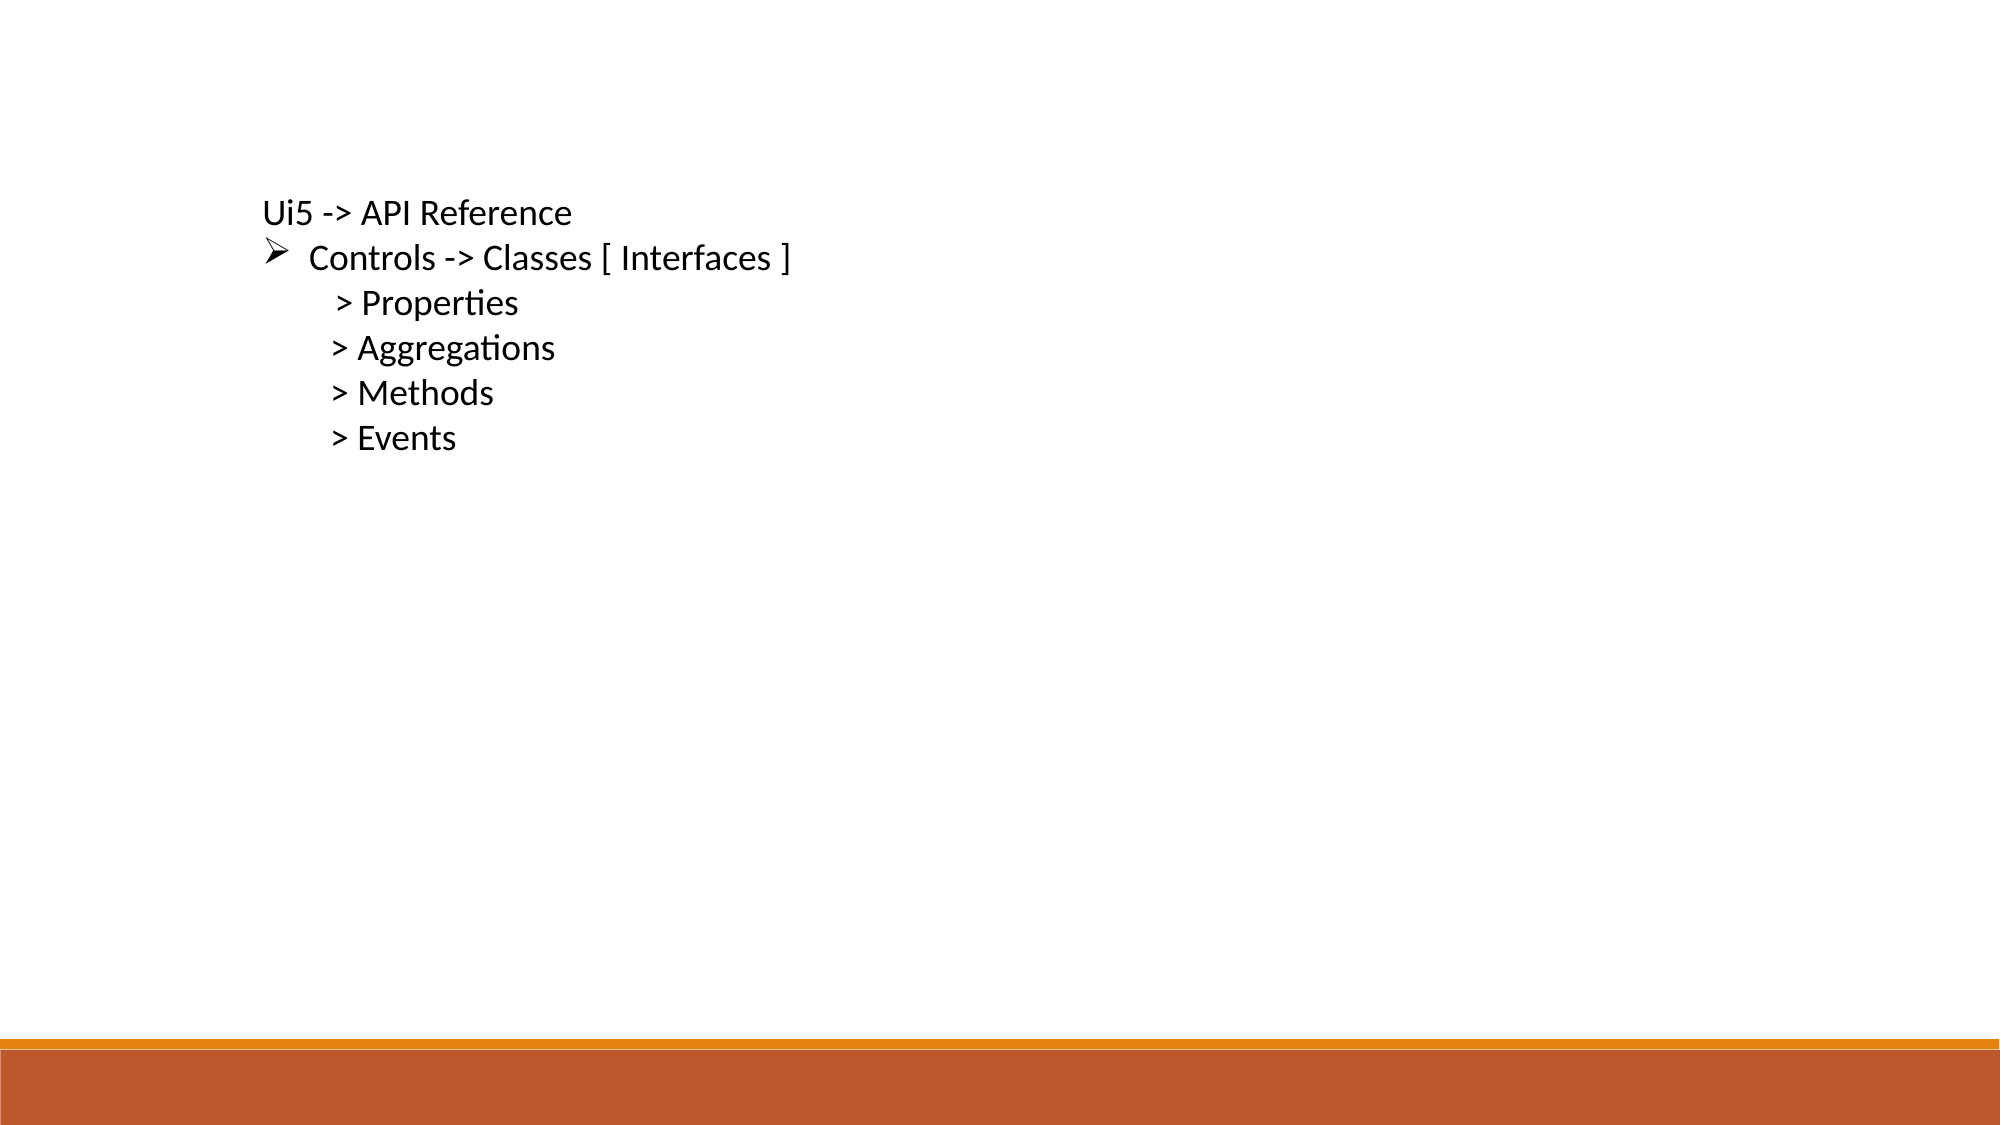

Ui5 -> API Reference
Controls -> Classes [ Interfaces ]
   > Properties
        > Aggregations
        > Methods
        > Events